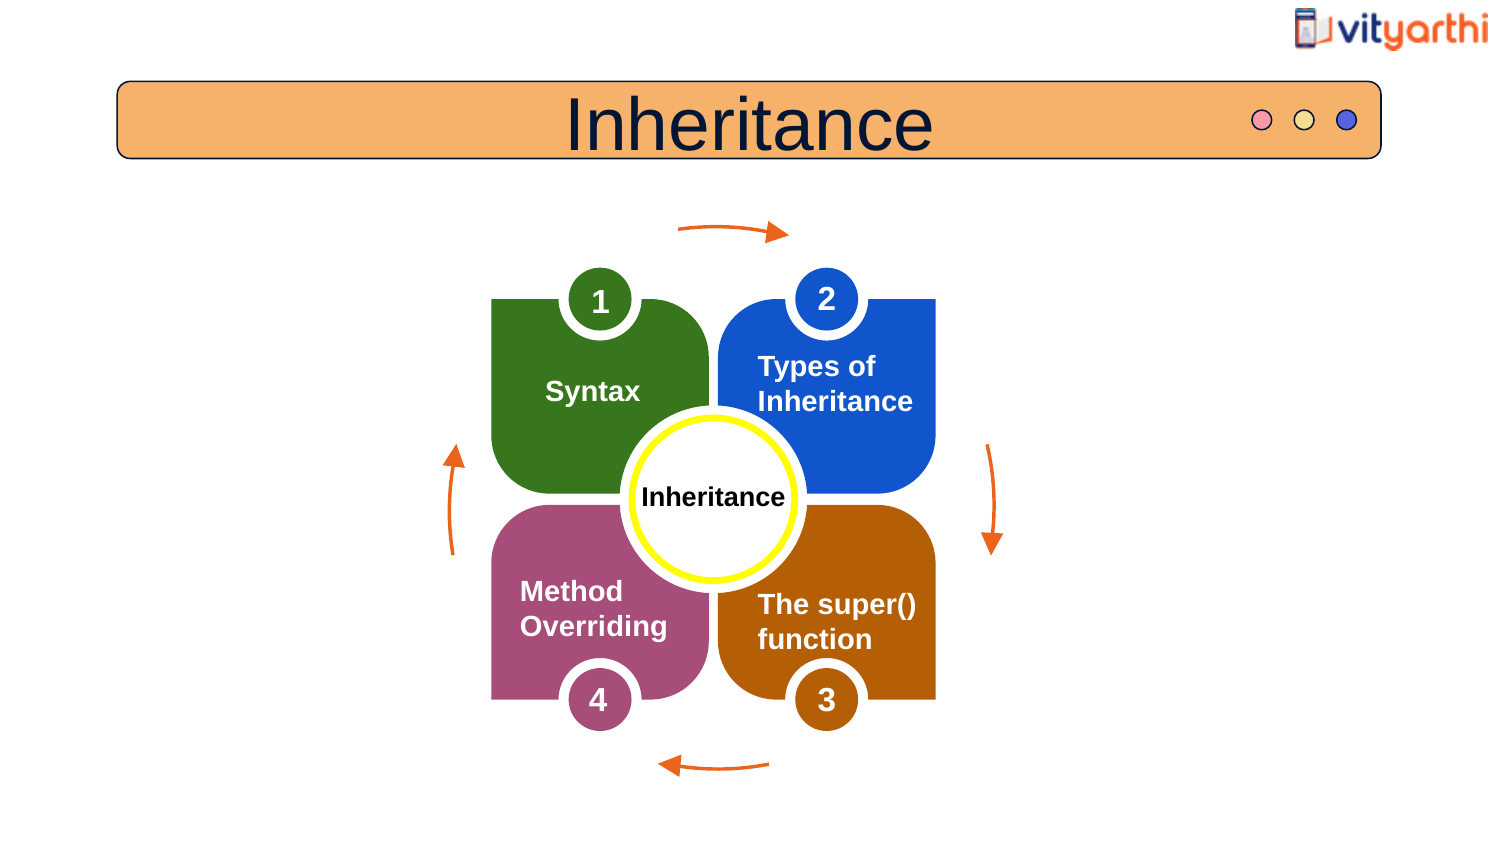

Inheritance

2
1

Types of
Inheritance
Syntax

Inheritance

Method
Overriding
The super()
function
4
3